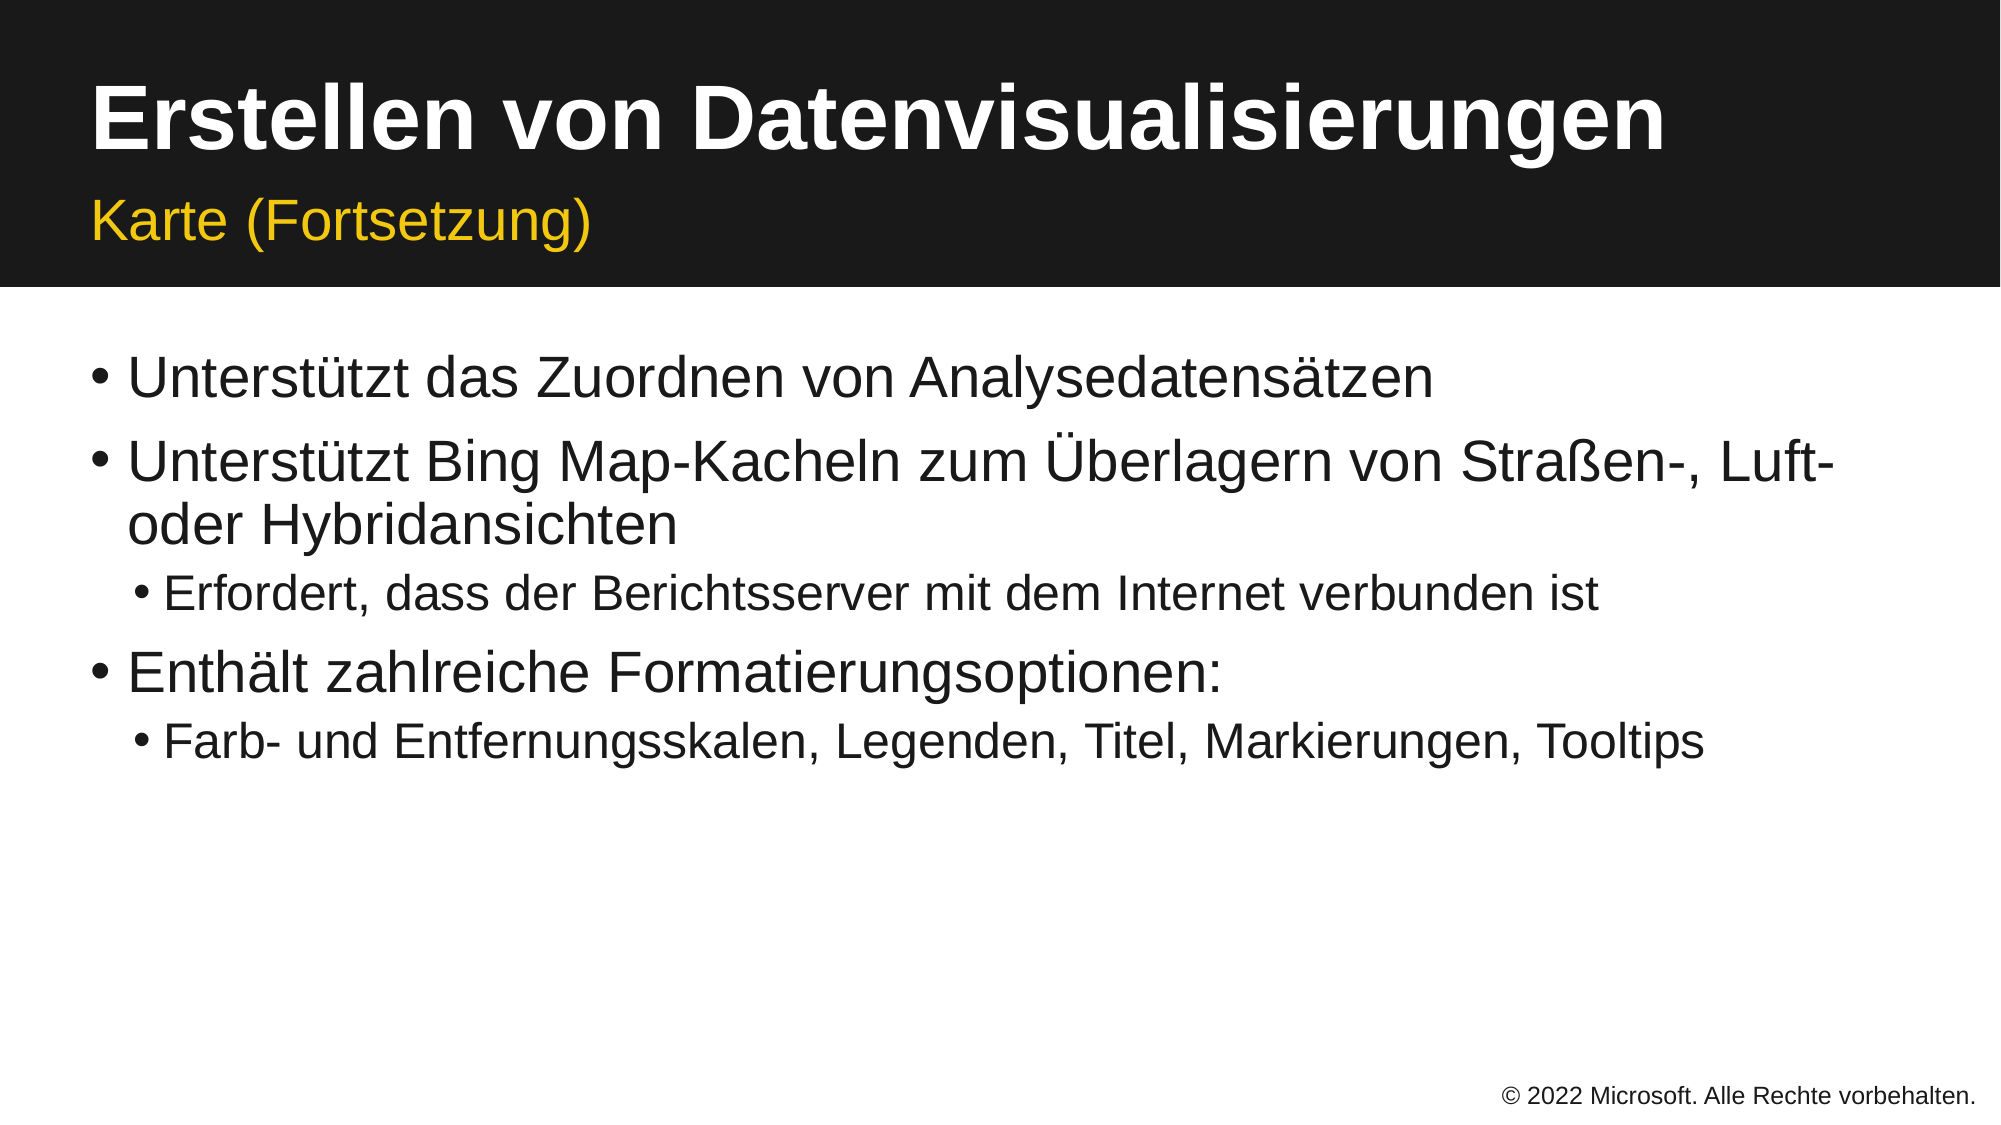

# Erstellen von Datenvisualisierungen
Karte (Fortsetzung)
Unterstützt das Zuordnen von Analysedatensätzen
Unterstützt Bing Map-Kacheln zum Überlagern von Straßen-, Luft- oder Hybridansichten
Erfordert, dass der Berichtsserver mit dem Internet verbunden ist
Enthält zahlreiche Formatierungsoptionen:
Farb- und Entfernungsskalen, Legenden, Titel, Markierungen, Tooltips

© 2022 Microsoft. Alle Rechte vorbehalten.